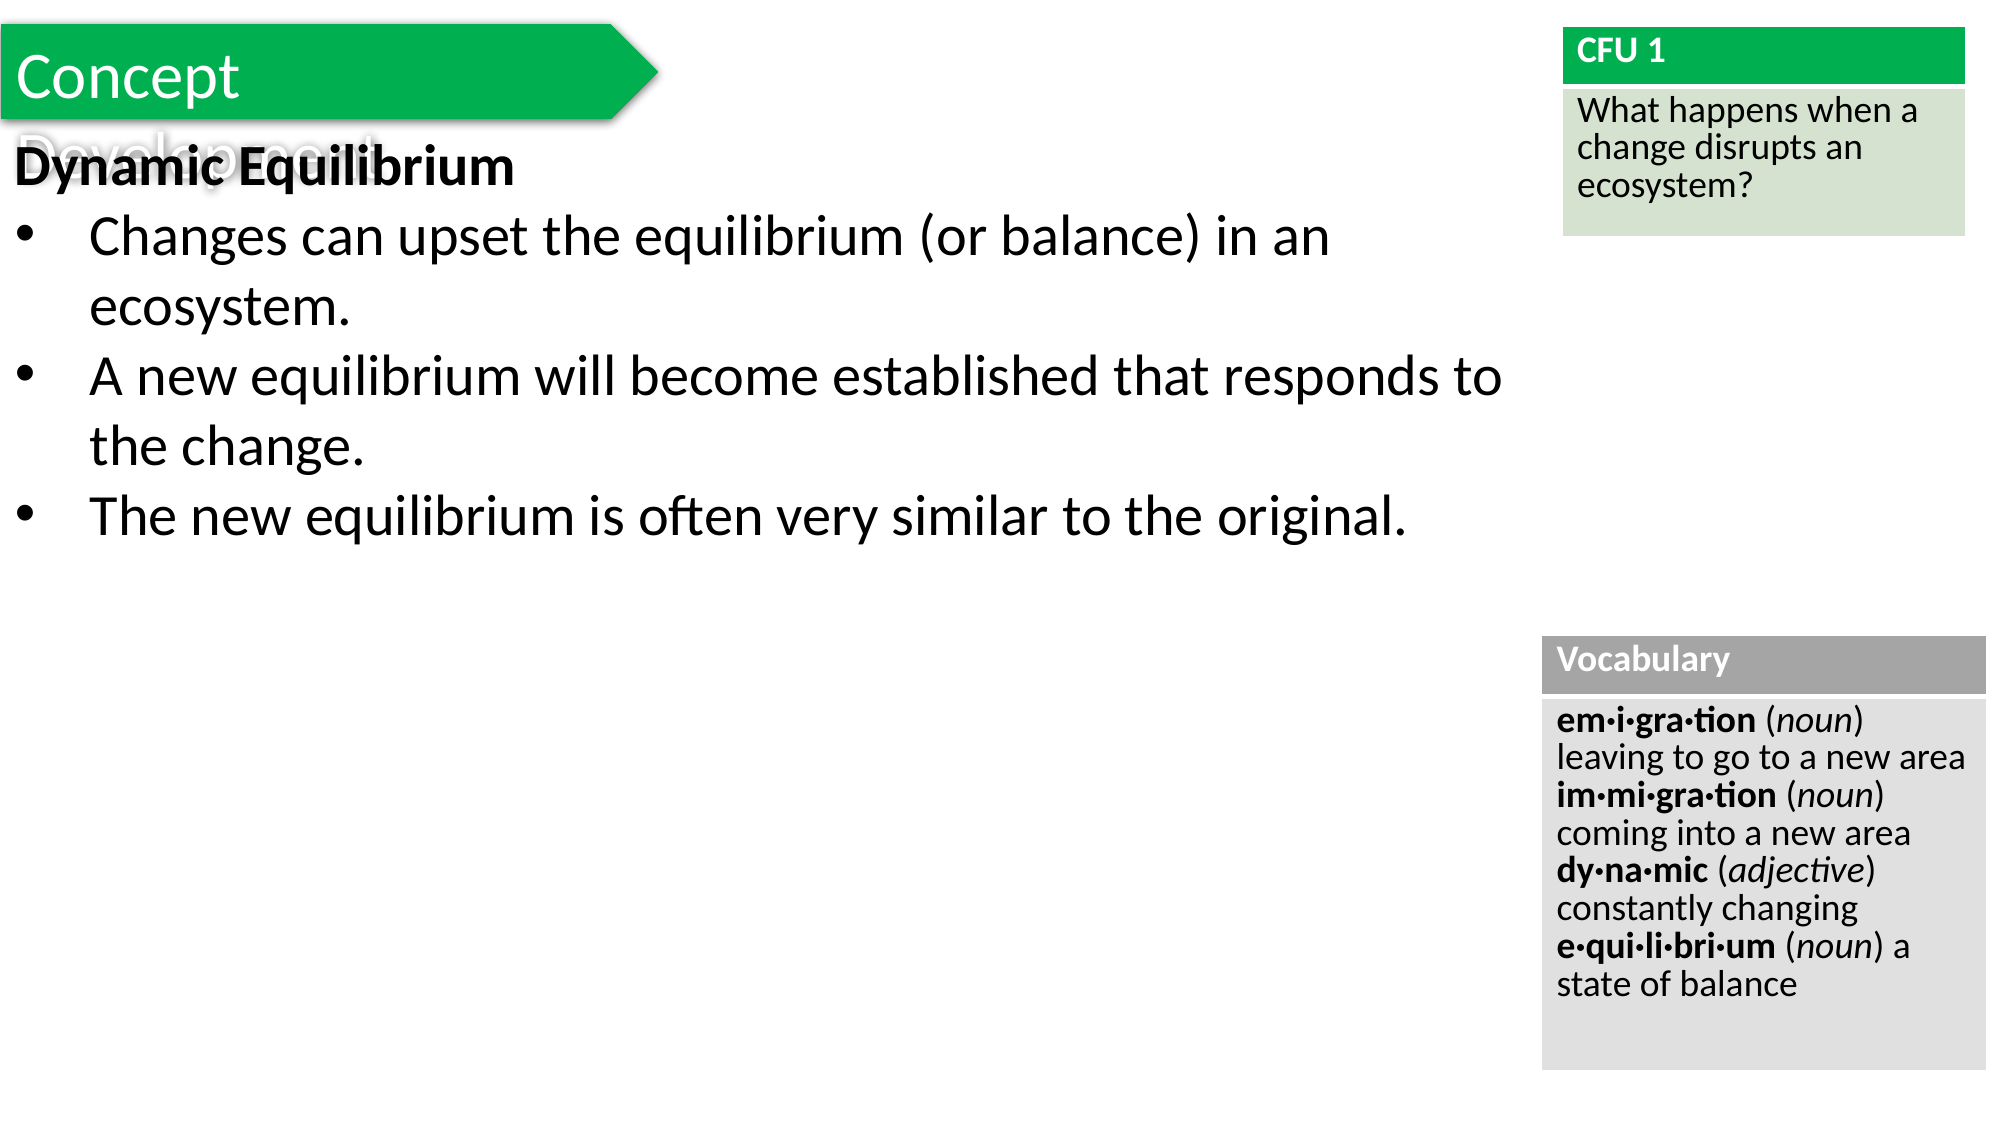

Concept Development
| CFU 1 |
| --- |
| What happens when a change disrupts an ecosystem? |
Dynamic Equilibrium
Changes can upset the equilibrium (or balance) in an ecosystem.
A new equilibrium will become established that responds to the change.
The new equilibrium is often very similar to the original.
| Vocabulary |
| --- |
| em·i·gra·tion (noun) leaving to go to a new area im·mi·gra·tion (noun) coming into a new area dy·na·mic (adjective) constantly changing e·qui·li·bri·um (noun) a state of balance |